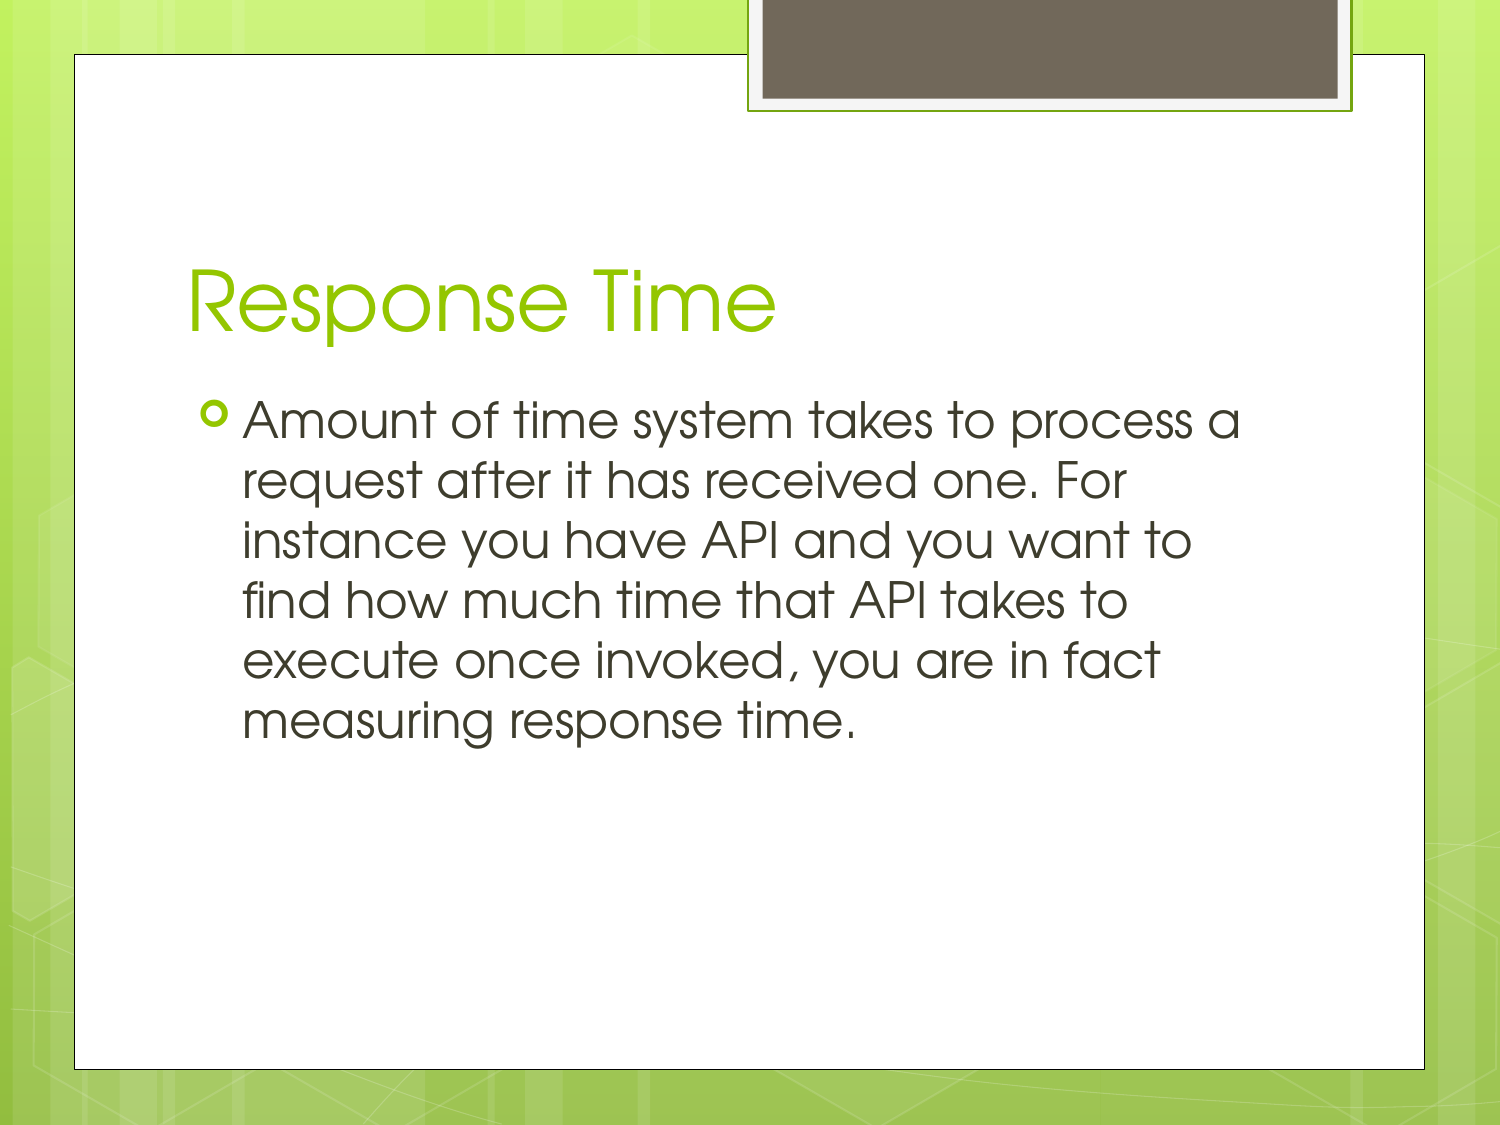

# Response Time
Amount of time system takes to process a request after it has received one. For instance you have API and you want to find how much time that API takes to execute once invoked, you are in fact measuring response time.